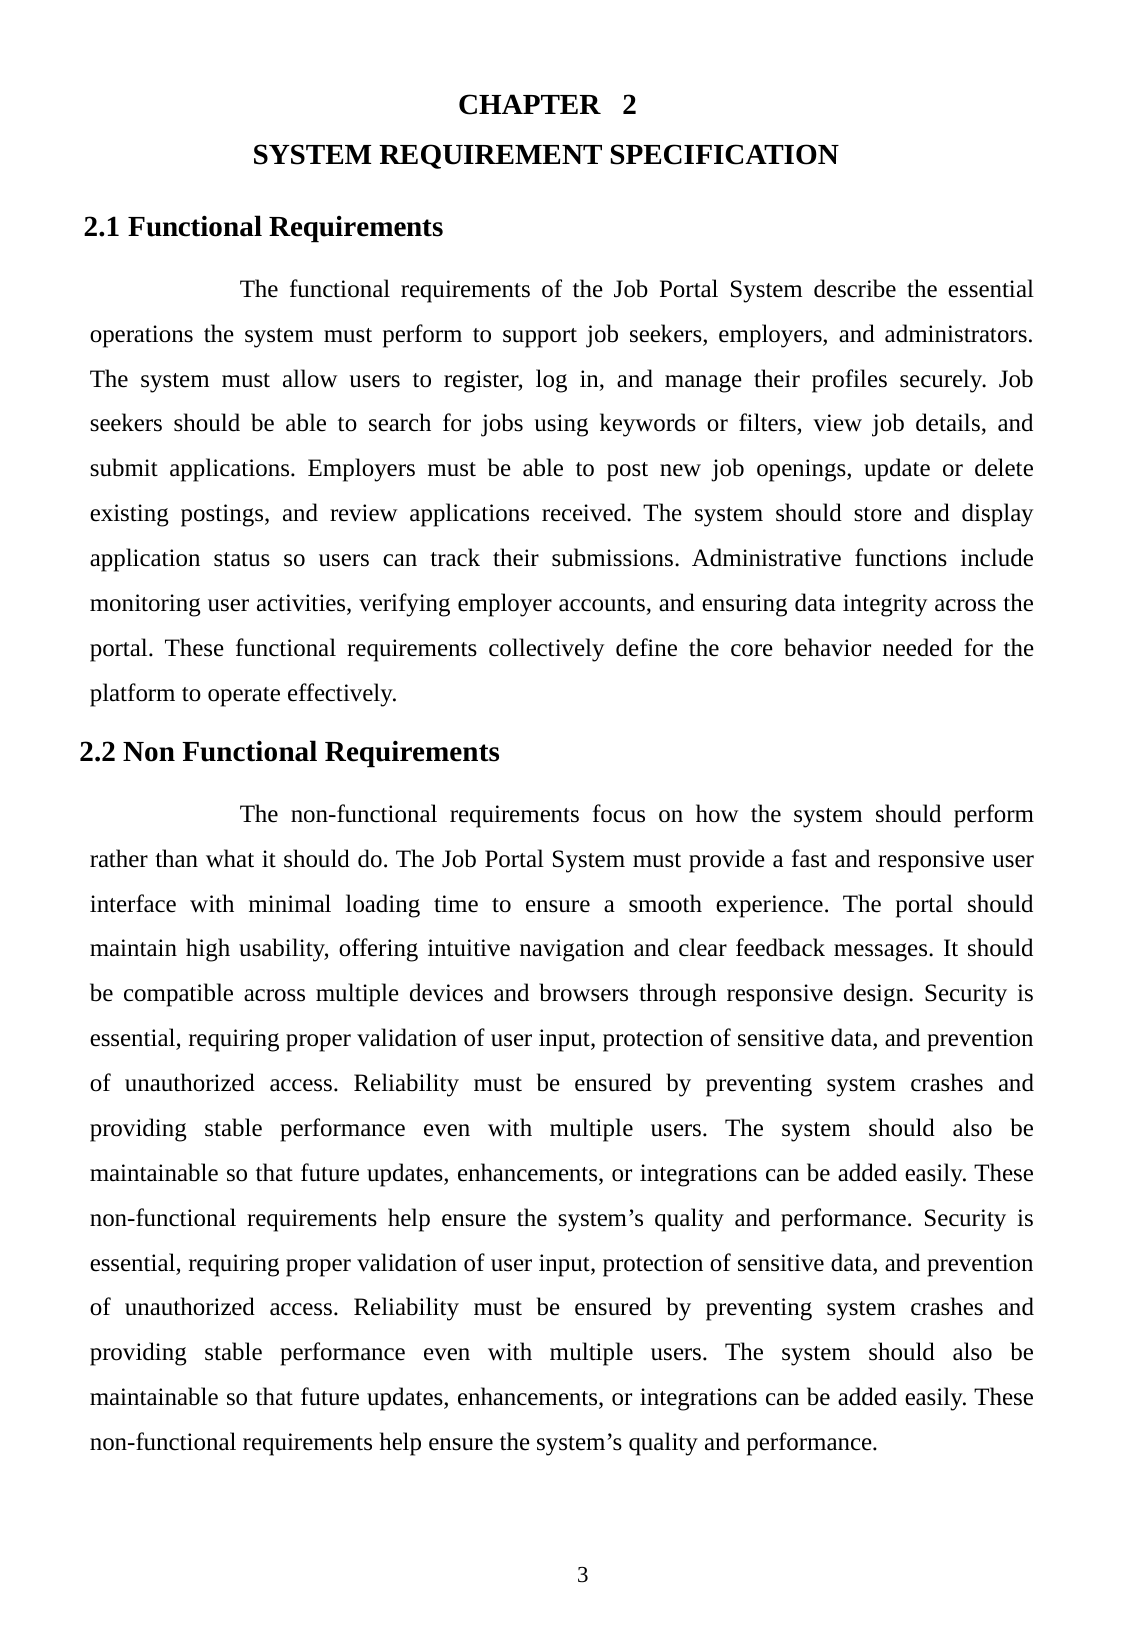

CHAPTER   2
SYSTEM REQUIREMENT SPECIFICATION

2.1 Functional Requirements
	The functional requirements of the Job Portal System describe the essential operations the system must perform to support job seekers, employers, and administrators. The system must allow users to register, log in, and manage their profiles securely. Job seekers should be able to search for jobs using keywords or filters, view job details, and submit applications. Employers must be able to post new job openings, update or delete existing postings, and review applications received. The system should store and display application status so users can track their submissions. Administrative functions include monitoring user activities, verifying employer accounts, and ensuring data integrity across the portal. These functional requirements collectively define the core behavior needed for the platform to operate effectively.
2.2 Non Functional Requirements
	The non-functional requirements focus on how the system should perform rather than what it should do. The Job Portal System must provide a fast and responsive user interface with minimal loading time to ensure a smooth experience. The portal should maintain high usability, offering intuitive navigation and clear feedback messages. It should be compatible across multiple devices and browsers through responsive design. Security is essential, requiring proper validation of user input, protection of sensitive data, and prevention of unauthorized access. Reliability must be ensured by preventing system crashes and providing stable performance even with multiple users. The system should also be maintainable so that future updates, enhancements, or integrations can be added easily. These non-functional requirements help ensure the system’s quality and performance. Security is essential, requiring proper validation of user input, protection of sensitive data, and prevention of unauthorized access. Reliability must be ensured by preventing system crashes and providing stable performance even with multiple users. The system should also be maintainable so that future updates, enhancements, or integrations can be added easily. These non-functional requirements help ensure the system’s quality and performance.
3